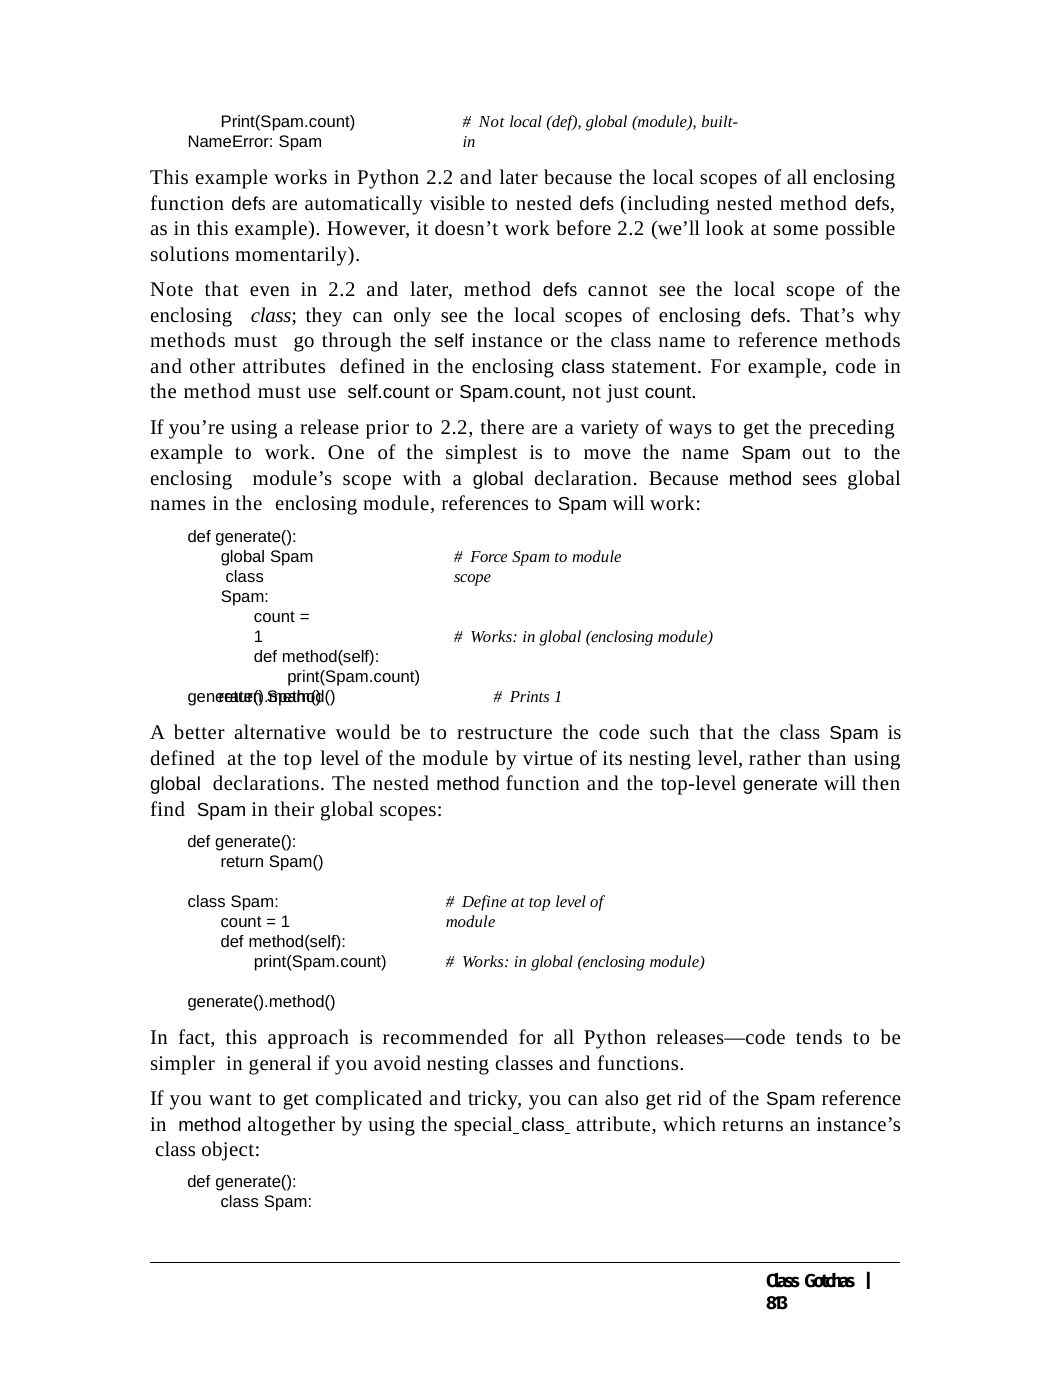

Print(Spam.count)  NameError: Spam
# Not local (def), global (module), built-in
This example works in Python 2.2 and later because the local scopes of all enclosing  function defs are automatically visible to nested defs (including nested method defs,  as in this example). However, it doesn’t work before 2.2 (we’ll look at some possible  solutions momentarily).
Note that even in 2.2 and later, method defs cannot see the local scope of the enclosing  class; they can only see the local scopes of enclosing defs. That’s why methods must  go through the self instance or the class name to reference methods and other attributes  defined in the enclosing class statement. For example, code in the method must use  self.count or Spam.count, not just count.
If you’re using a release prior to 2.2, there are a variety of ways to get the preceding  example to work. One of the simplest is to move the name Spam out to the enclosing  module’s scope with a global declaration. Because method sees global names in the  enclosing module, references to Spam will work:
def generate():
global Spam  class Spam:
count = 1
def method(self):  print(Spam.count)
return Spam()
# Force Spam to module scope
# Works: in global (enclosing module)
generate().method()	# Prints 1
A better alternative would be to restructure the code such that the class Spam is defined  at the top level of the module by virtue of its nesting level, rather than using global  declarations. The nested method function and the top-level generate will then find  Spam in their global scopes:
def generate():  return Spam()
class Spam:
count = 1
def method(self):  print(Spam.count)
# Define at top level of module
# Works: in global (enclosing module)
generate().method()
In fact, this approach is recommended for all Python releases—code tends to be simpler  in general if you avoid nesting classes and functions.
If you want to get complicated and tricky, you can also get rid of the Spam reference in  method altogether by using the special class attribute, which returns an instance’s  class object:
def generate():  class Spam:

Class Gotchas  |  813